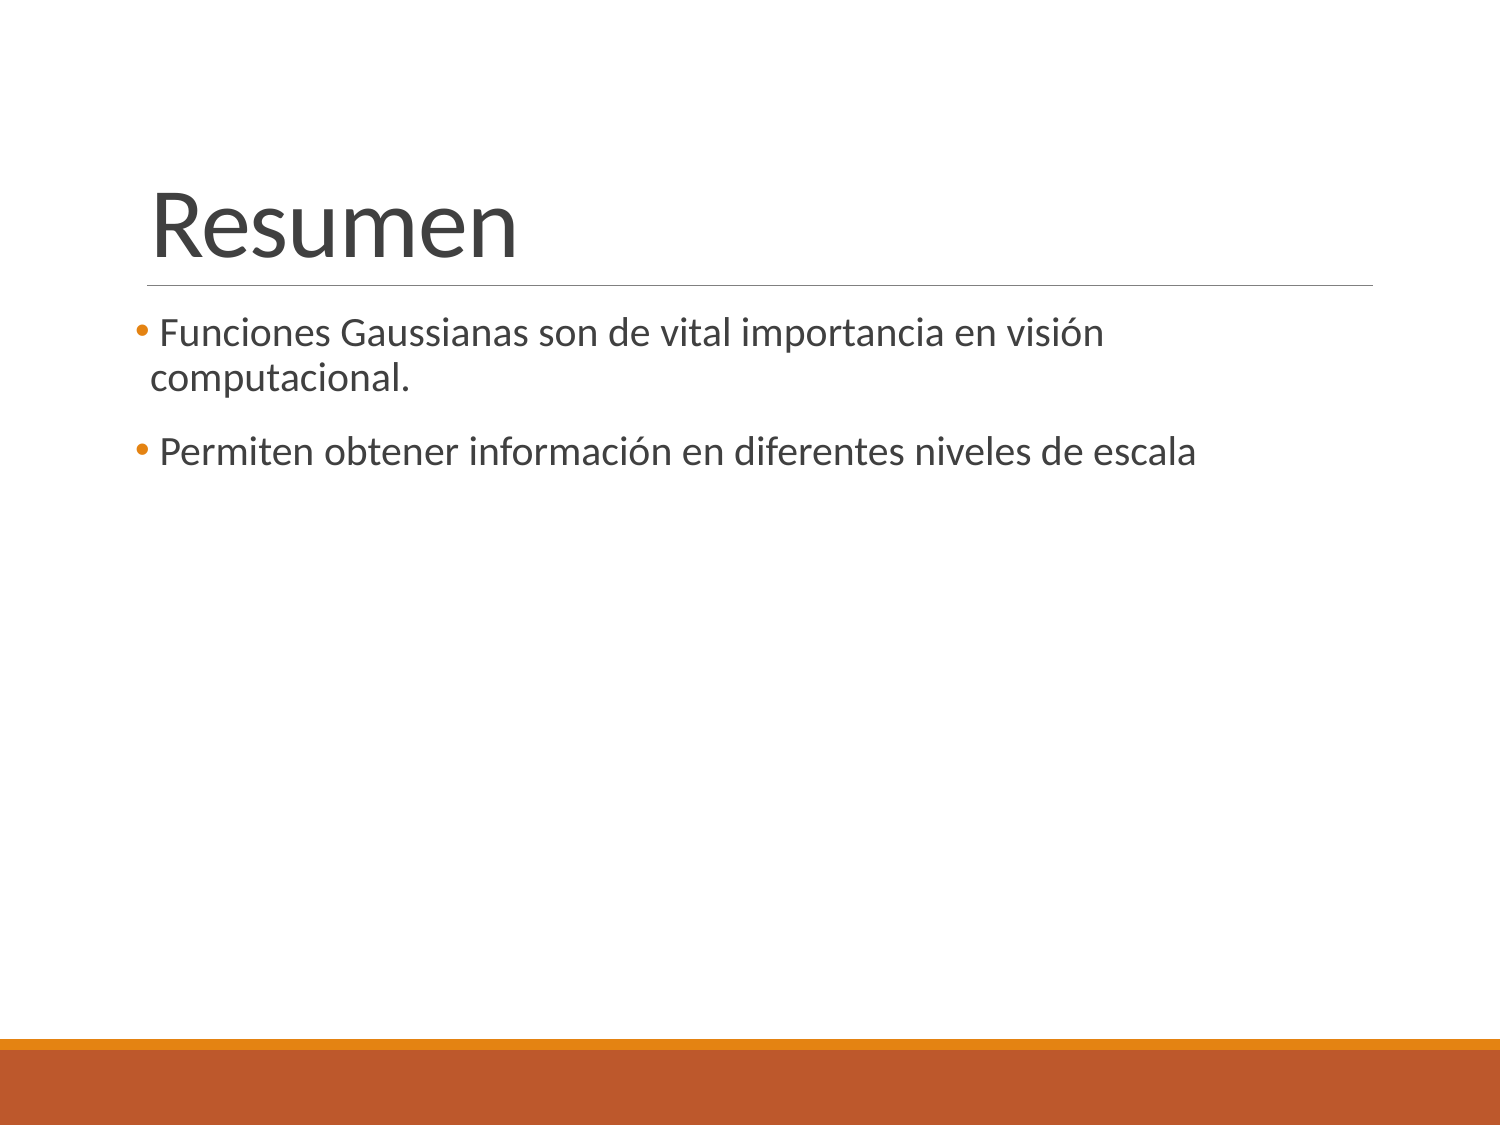

# Resumen
 Funciones Gaussianas son de vital importancia en visión computacional.
 Permiten obtener información en diferentes niveles de escala